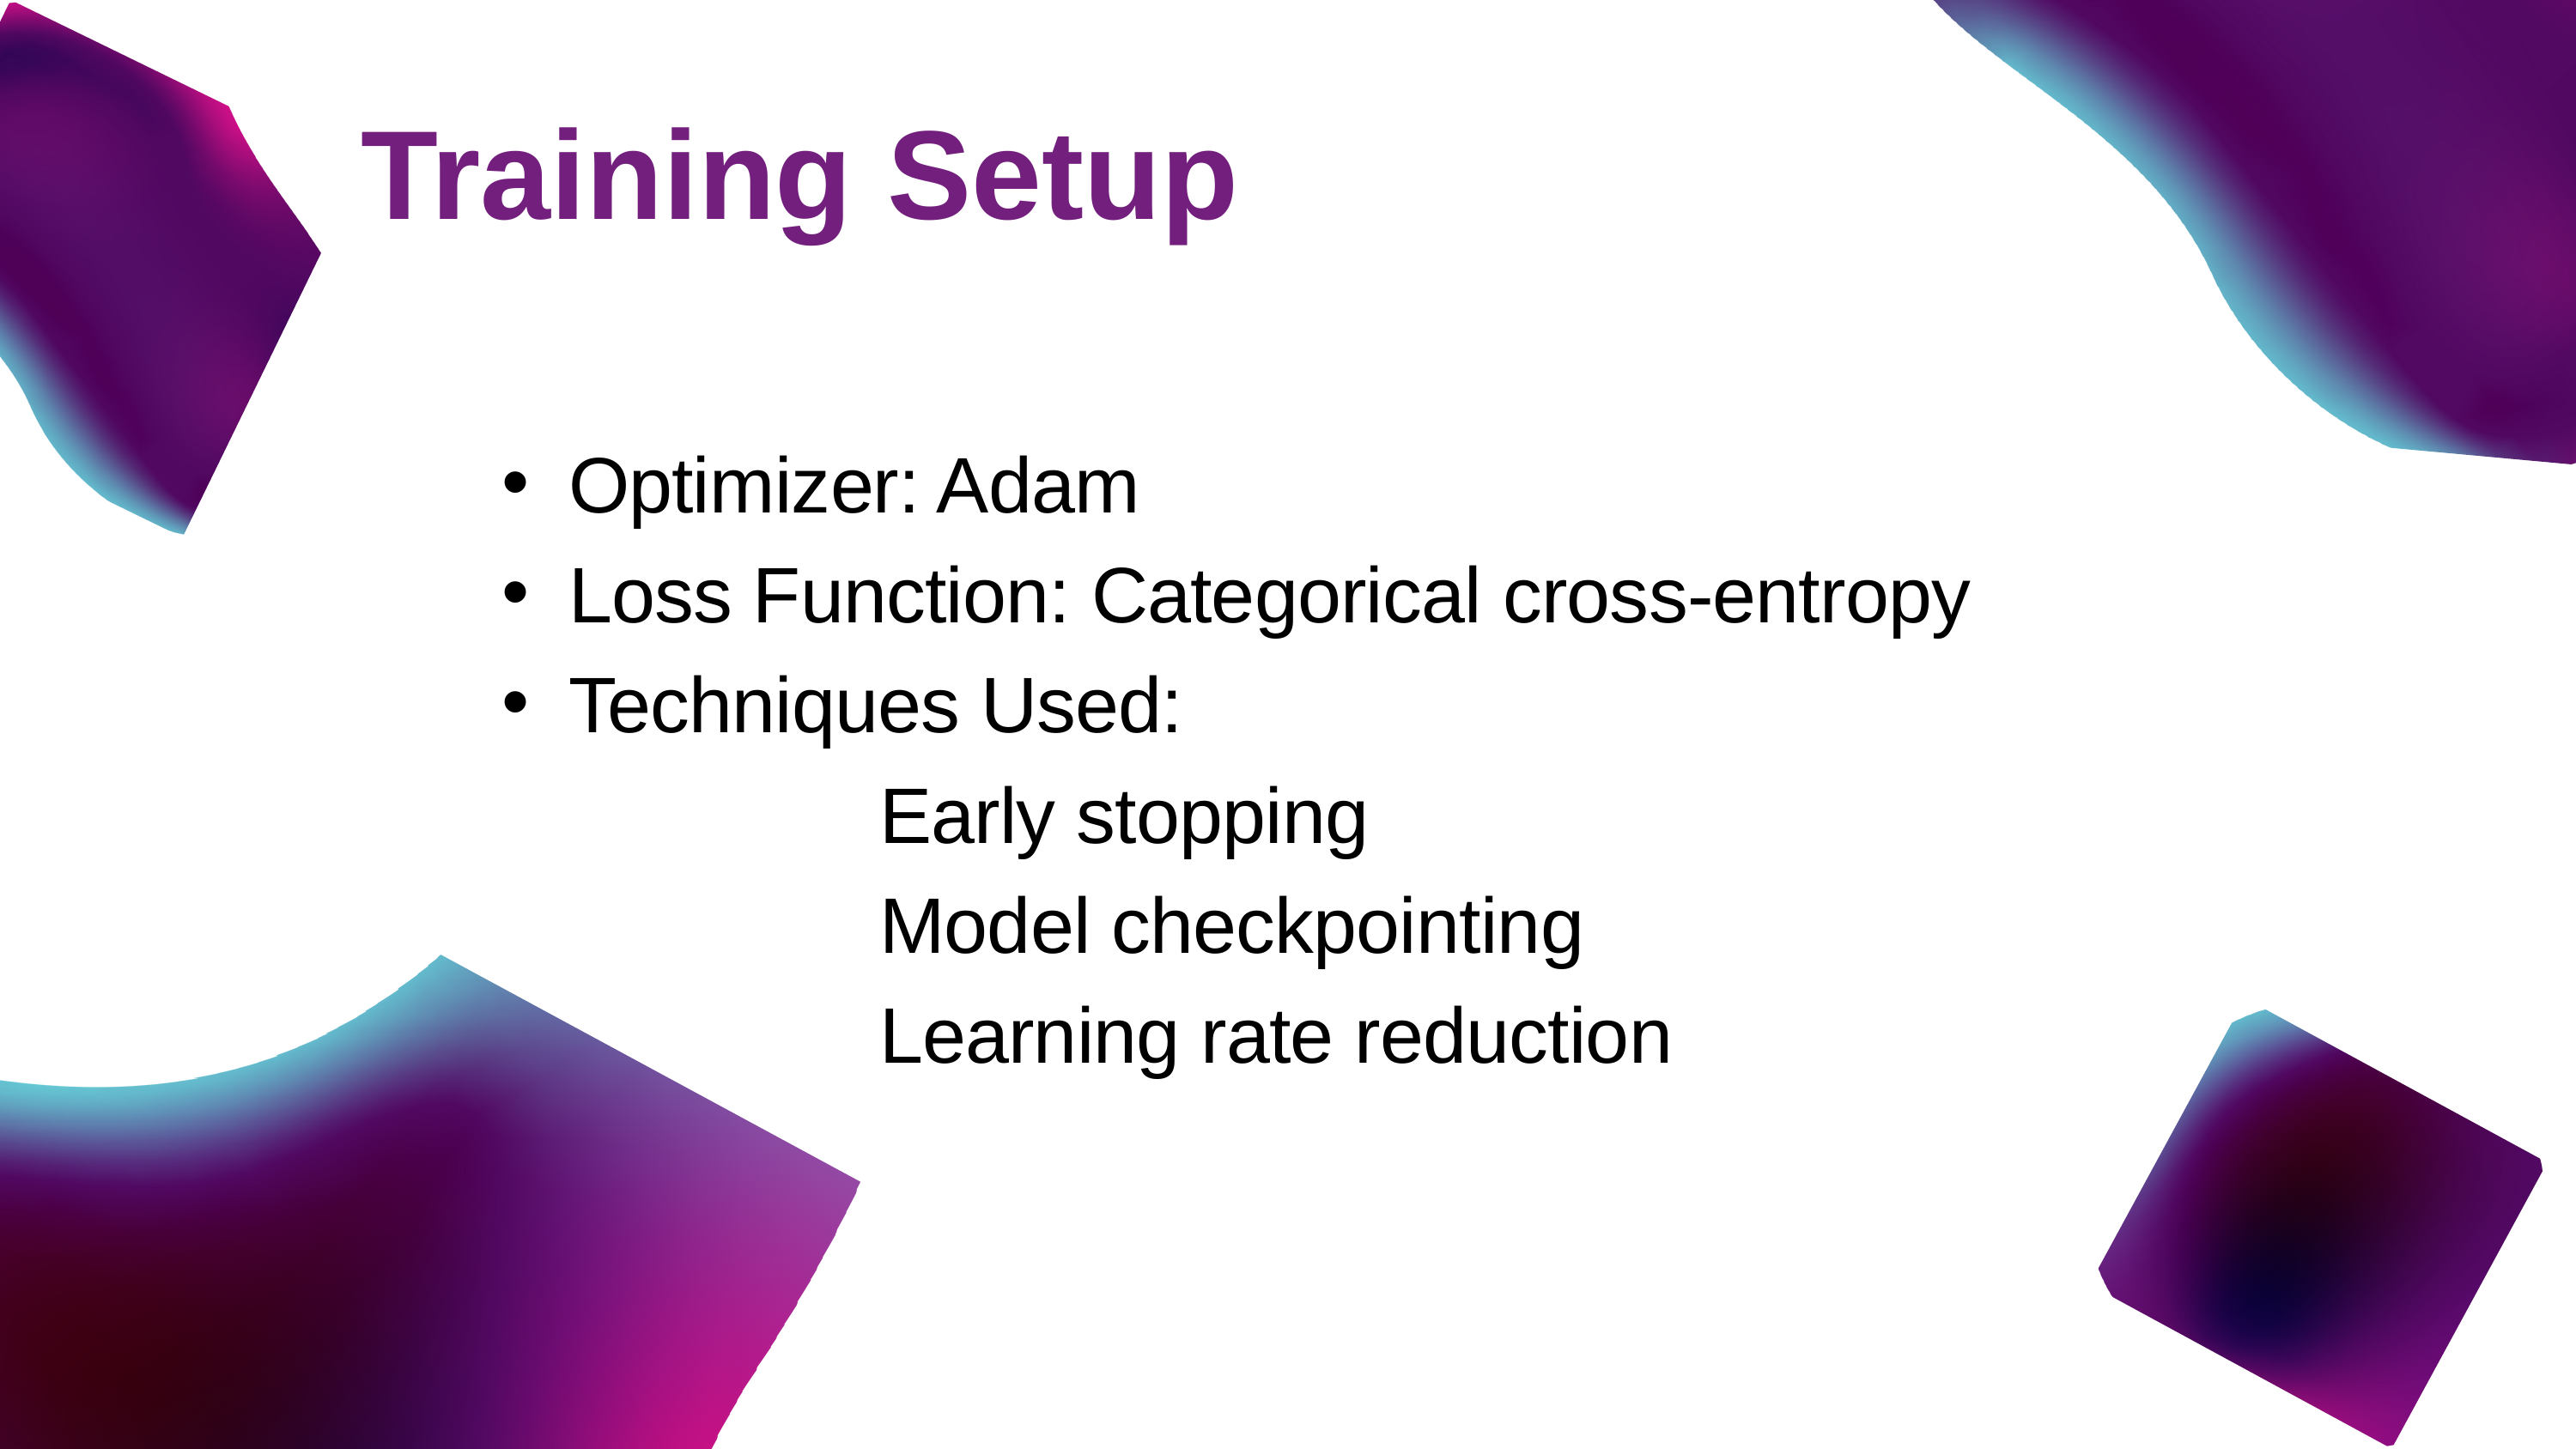

Training Setup
Optimizer: Adam
Loss Function: Categorical cross-entropy
Techniques Used:
                     Early stopping
                     Model checkpointing
                     Learning rate reduction